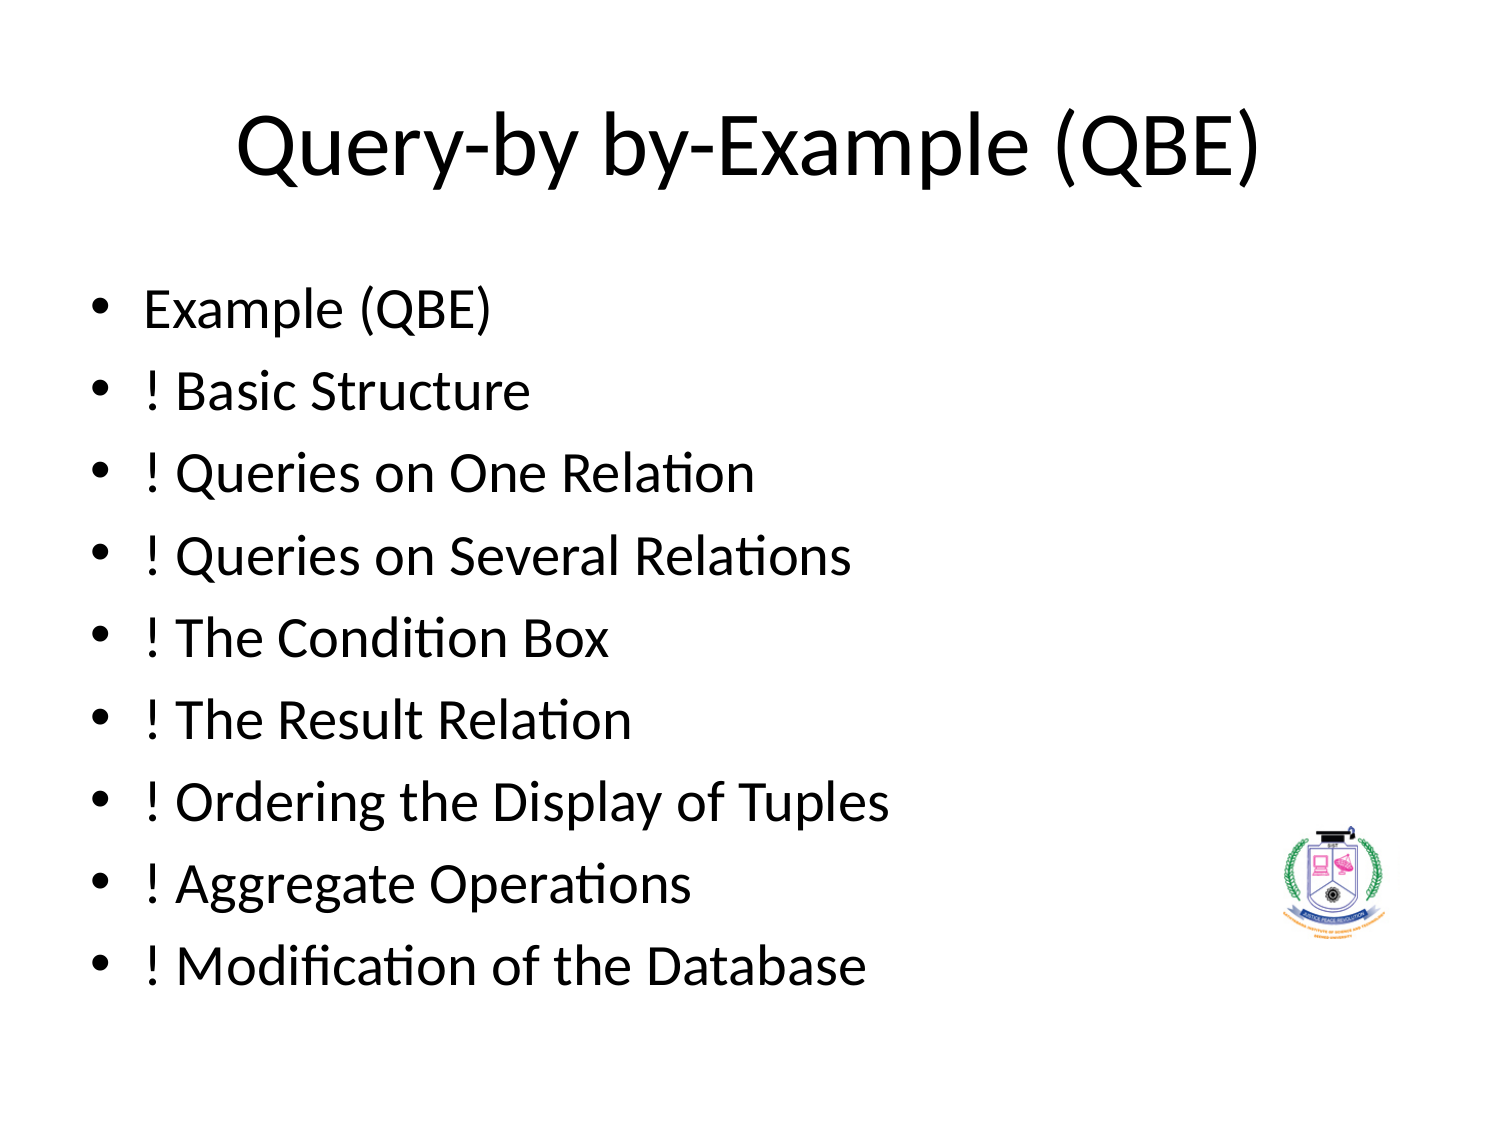

# Query-by by-Example (QBE)
Example (QBE)
! Basic Structure
! Queries on One Relation
! Queries on Several Relations
! The Condition Box
! The Result Relation
! Ordering the Display of Tuples
! Aggregate Operations
! Modification of the Database